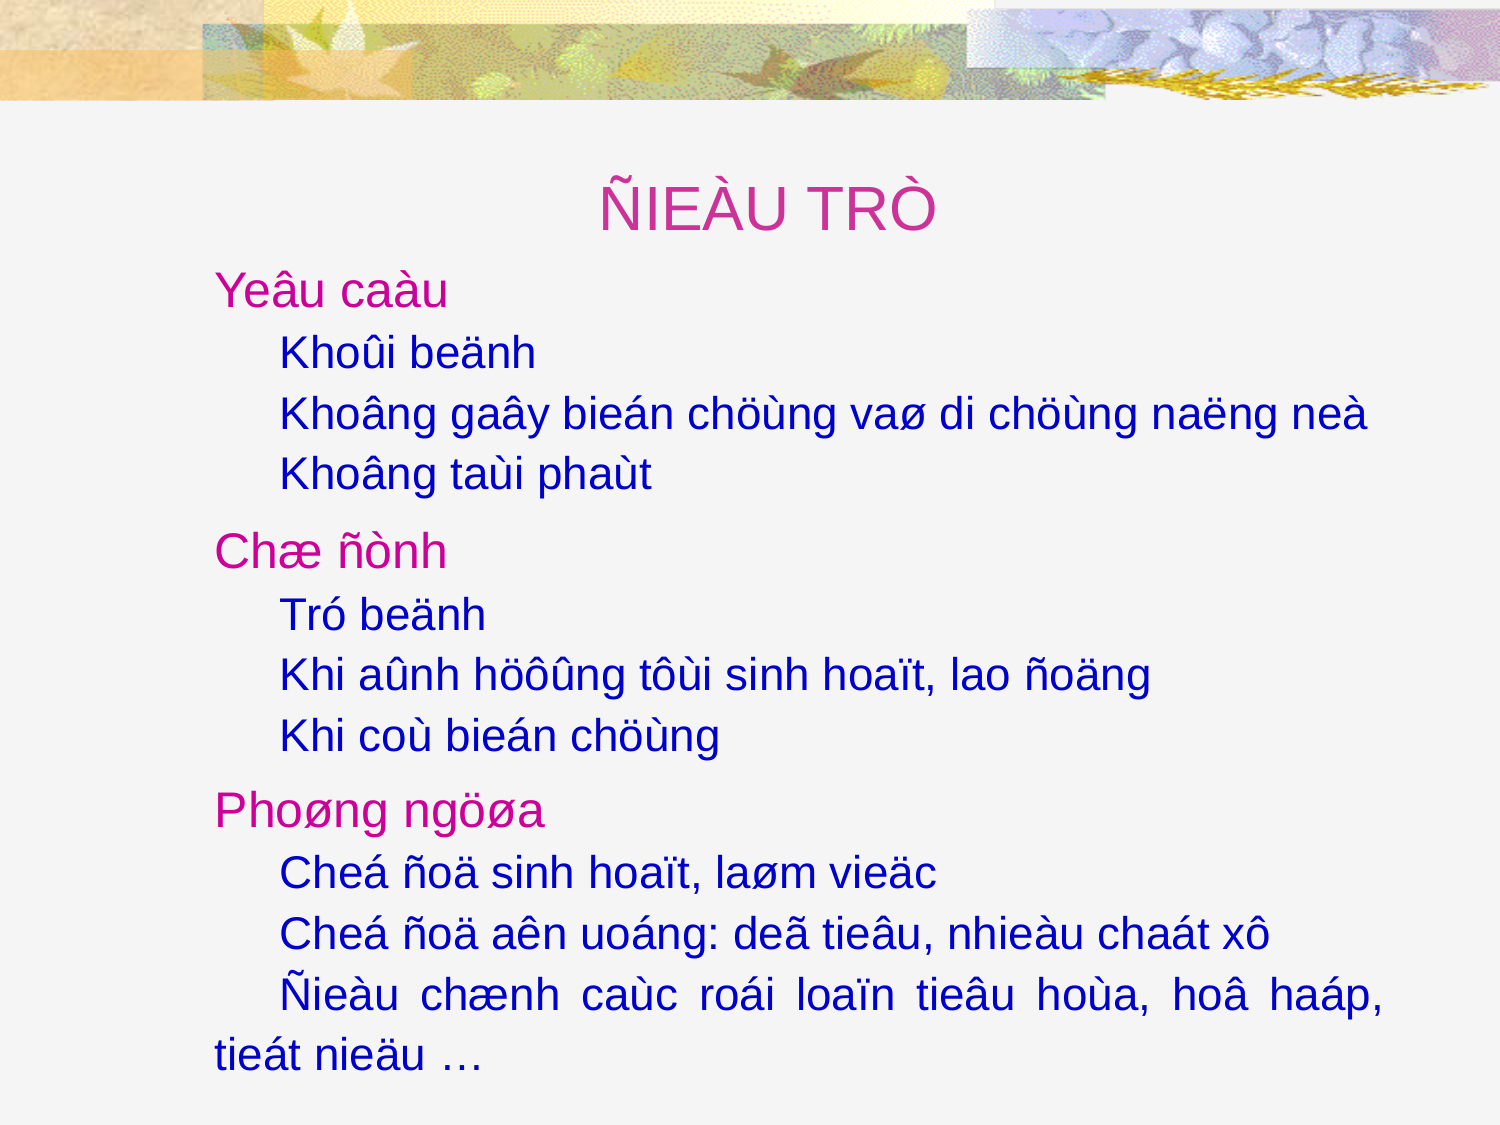

# ÑIEÀU TRÒ
Yeâu caàu
	Khoûi beänh
	Khoâng gaây bieán chöùng vaø di chöùng naëng neà
	Khoâng taùi phaùt
Chæ ñònh
	Tró beänh
	Khi aûnh höôûng tôùi sinh hoaït, lao ñoäng
	Khi coù bieán chöùng
Phoøng ngöøa
	Cheá ñoä sinh hoaït, laøm vieäc
	Cheá ñoä aên uoáng: deã tieâu, nhieàu chaát xô
	Ñieàu chænh caùc roái loaïn tieâu hoùa, hoâ haáp, tieát nieäu …